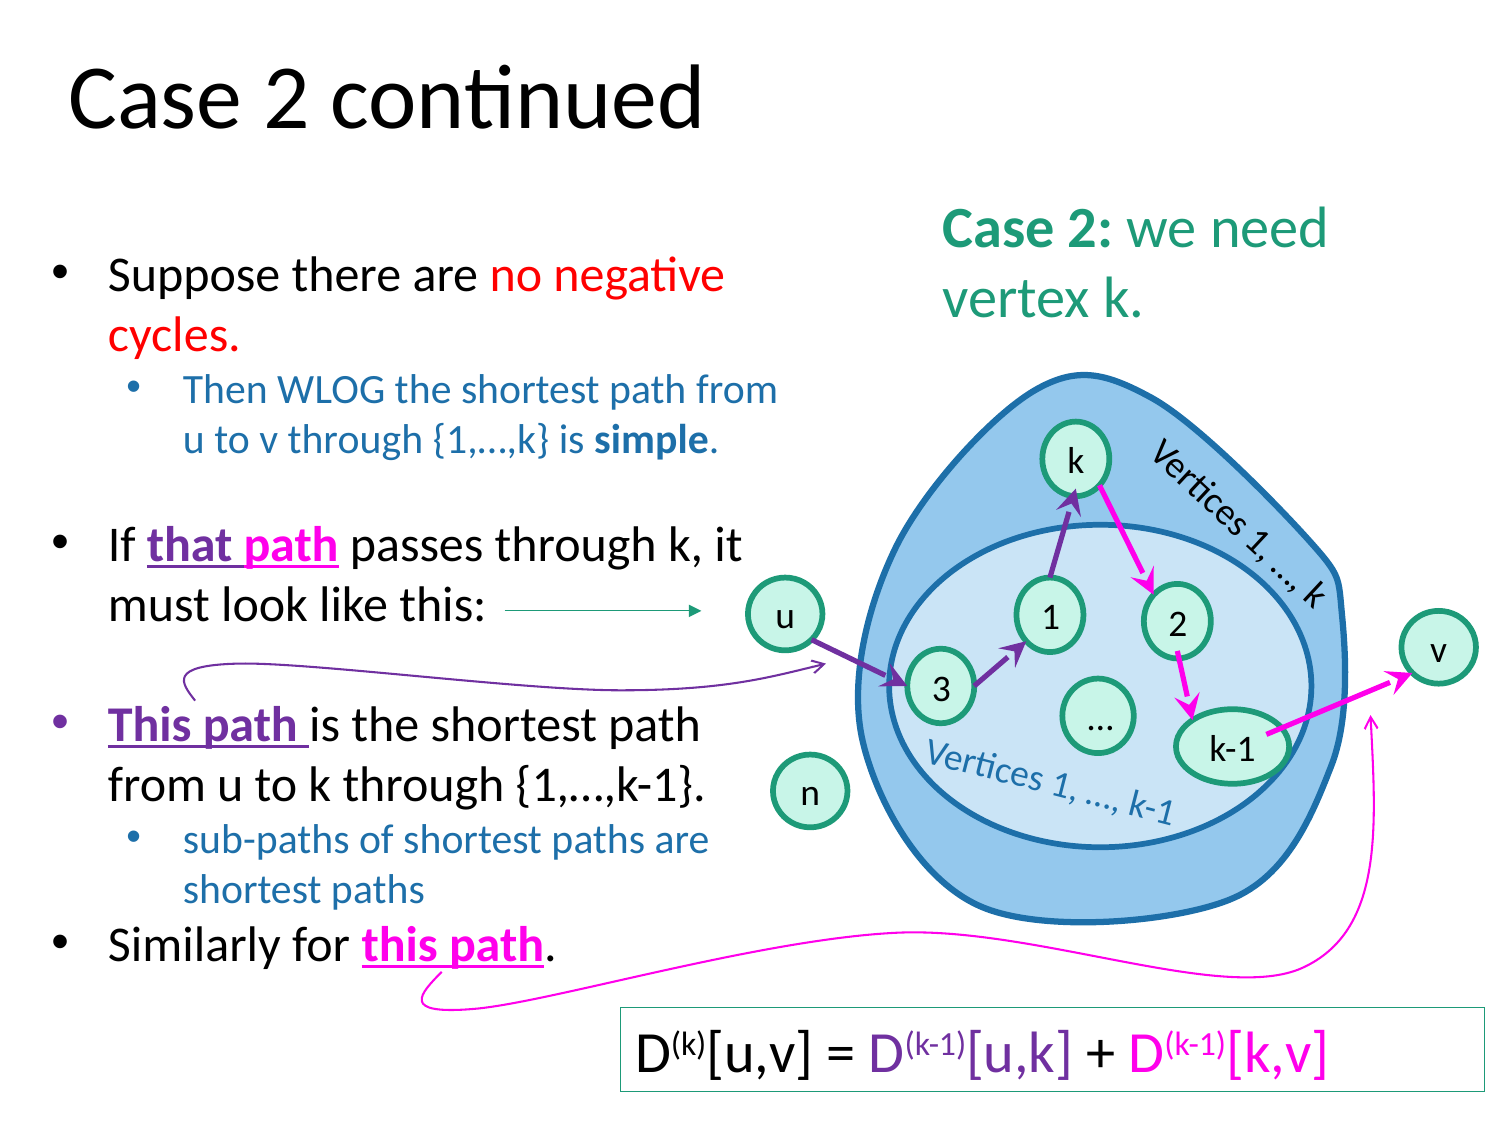

# Case 2 continued
Case 2: we need vertex k.

Suppose there are no negative cycles.
Then WLOG the shortest path from u to v through {1,…,k} is simple.

If that path passes through k, it must look like this:

This path is the shortest path from u to k through {1,…,k-1}.
sub-paths of shortest paths are shortest paths
Similarly for this path.

Vertices 1, …, k
k

u
1
2
v
3
…
k-1
Vertices 1, …, k-1
n

D(k)[u,v] = D(k-1)[u,k] + D(k-1)[k,v]
59